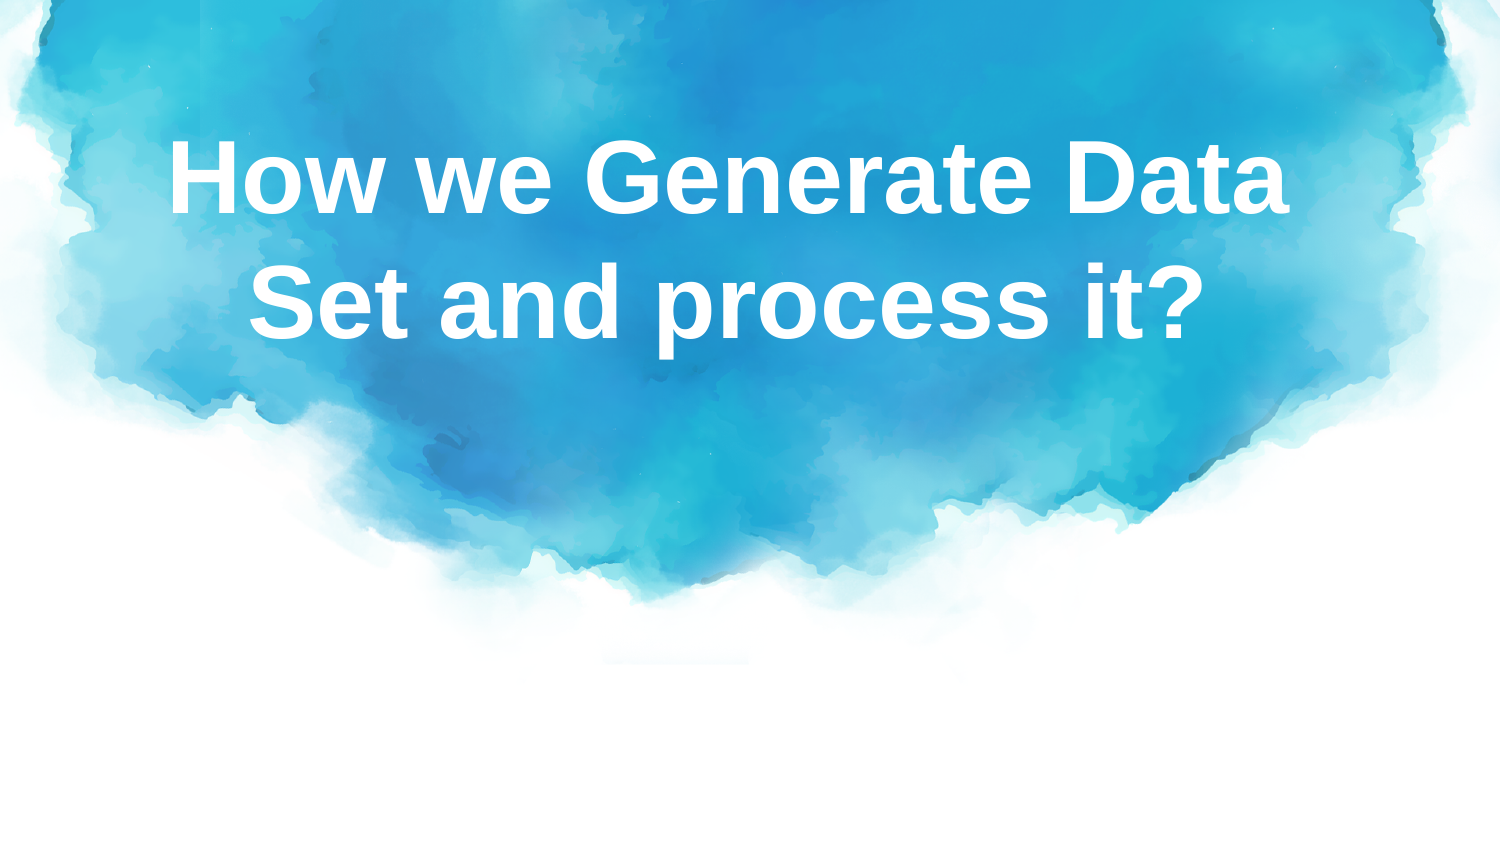

# How we Generate Data Set and process it?